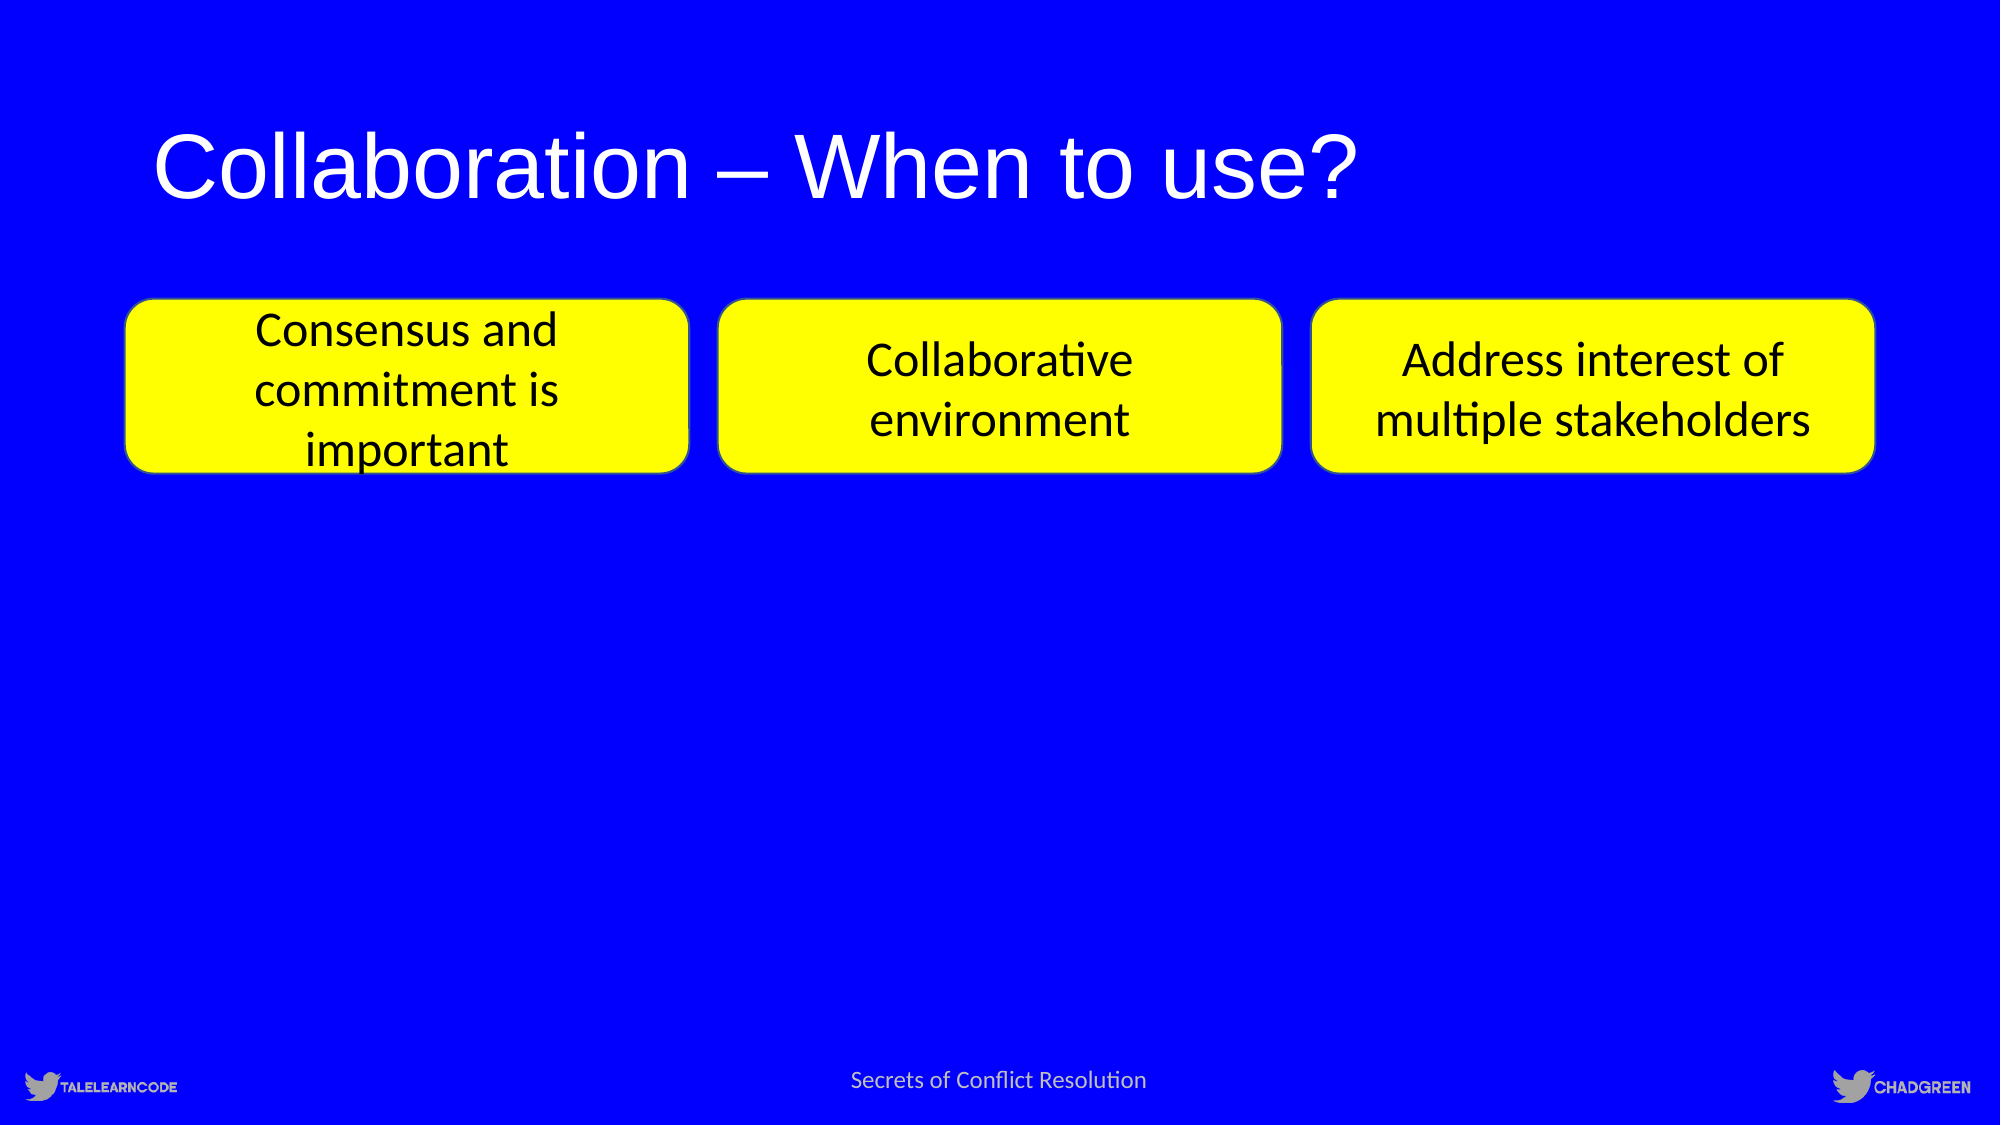

# Collaboration – When to use?
Consensus and commitment is important
Collaborative environment
Address interest of multiple stakeholders